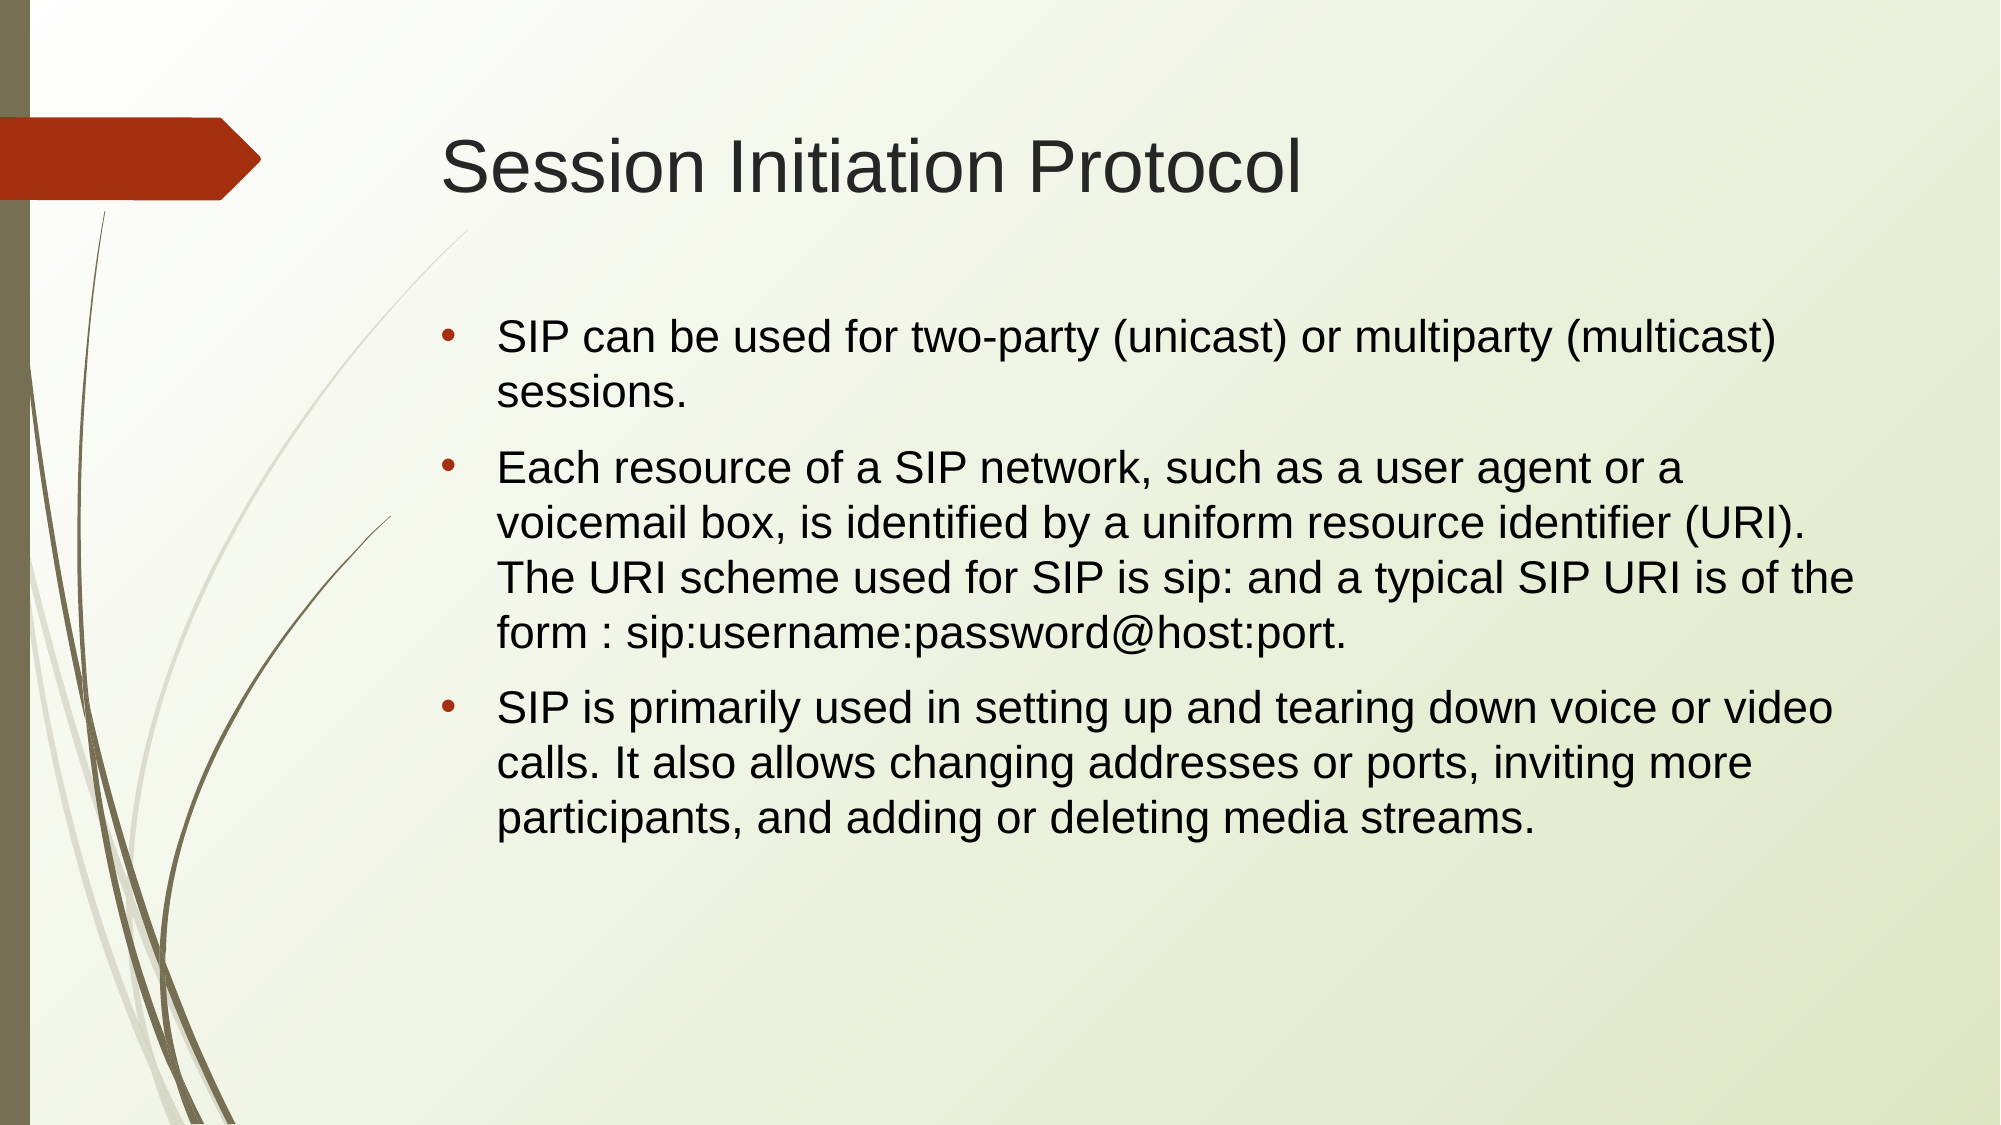

# Session Initiation Protocol
SIP can be used for two-party (unicast) or multiparty (multicast) sessions.
Each resource of a SIP network, such as a user agent or a voicemail box, is identified by a uniform resource identifier (URI). The URI scheme used for SIP is sip: and a typical SIP URI is of the form : sip:username:password@host:port.
SIP is primarily used in setting up and tearing down voice or video calls. It also allows changing addresses or ports, inviting more participants, and adding or deleting media streams.